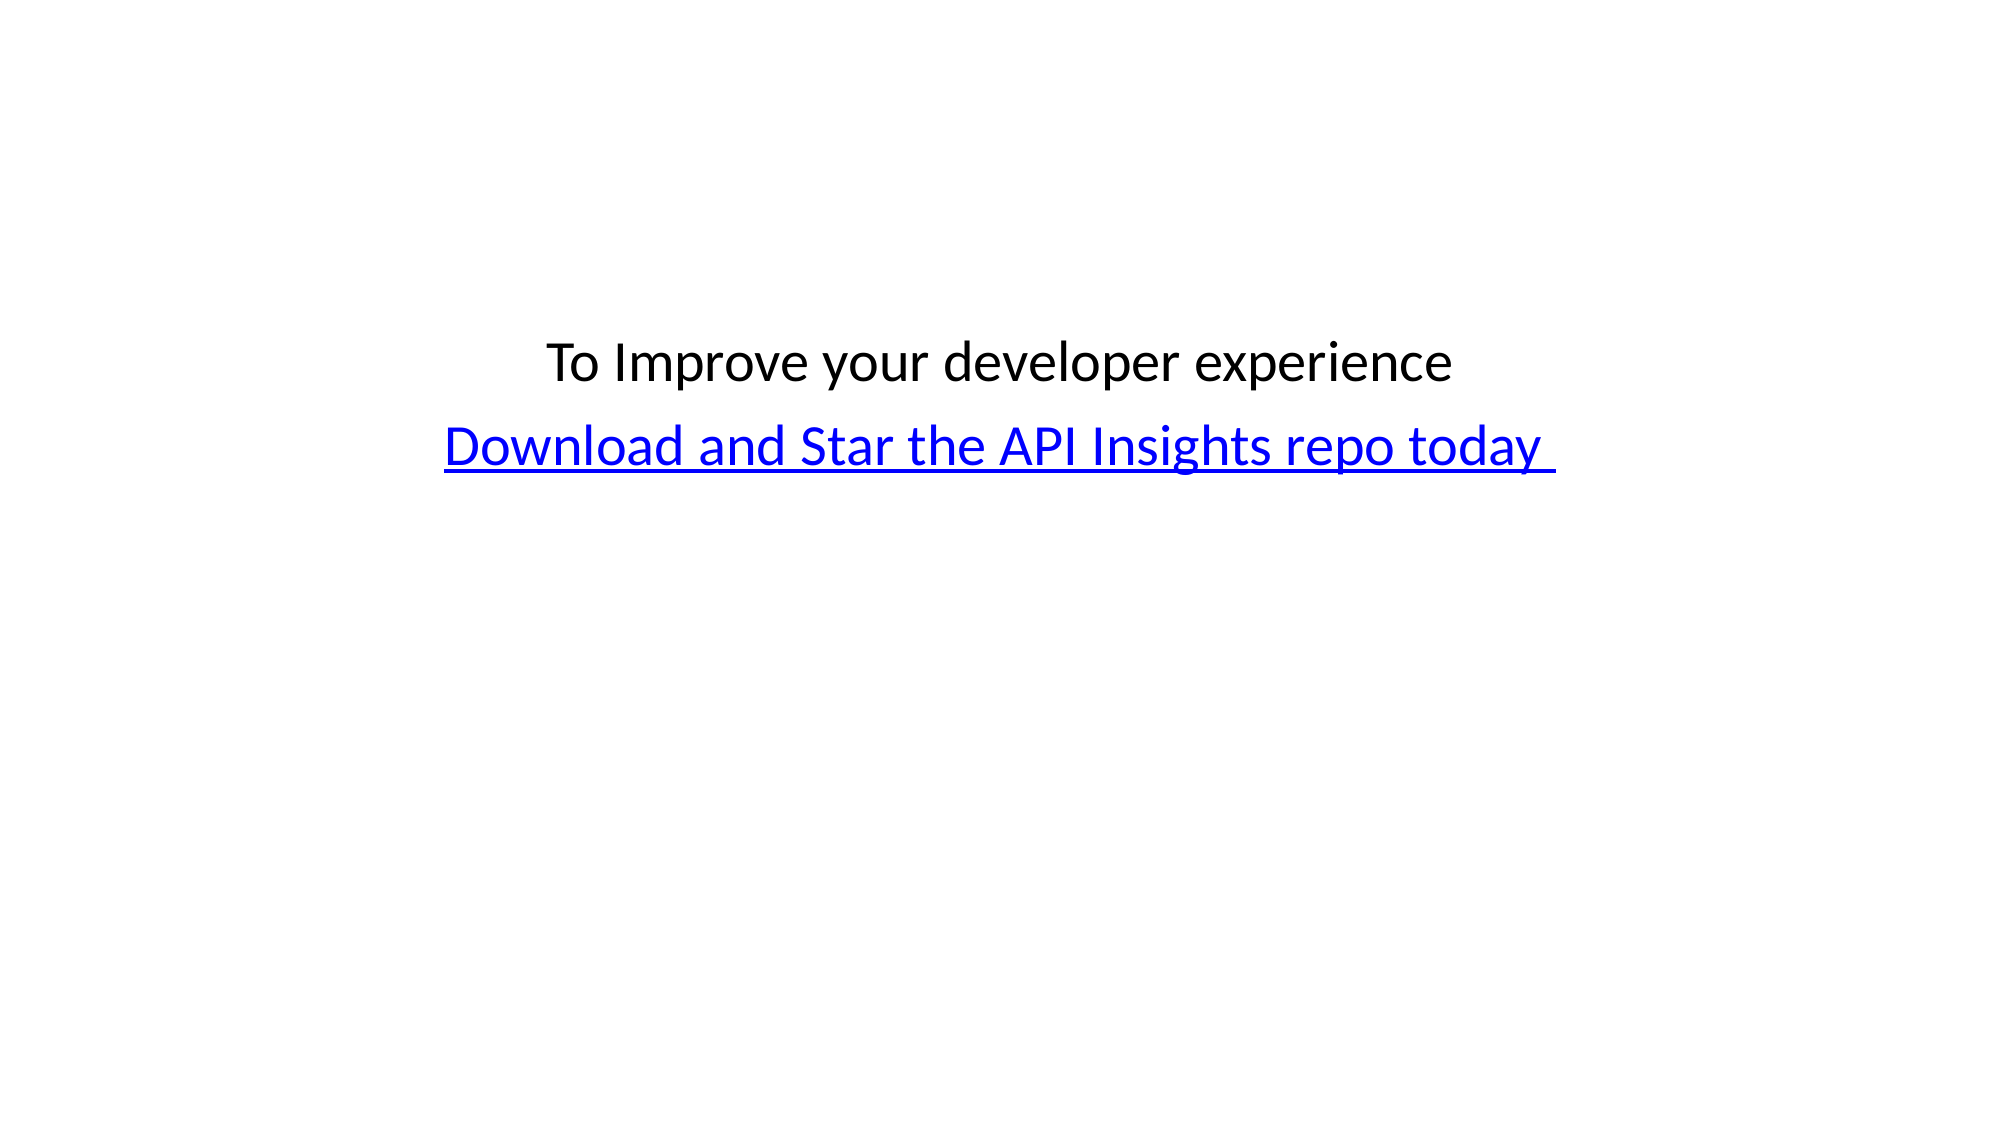

To Improve your developer experience
Download and Star the API Insights repo today